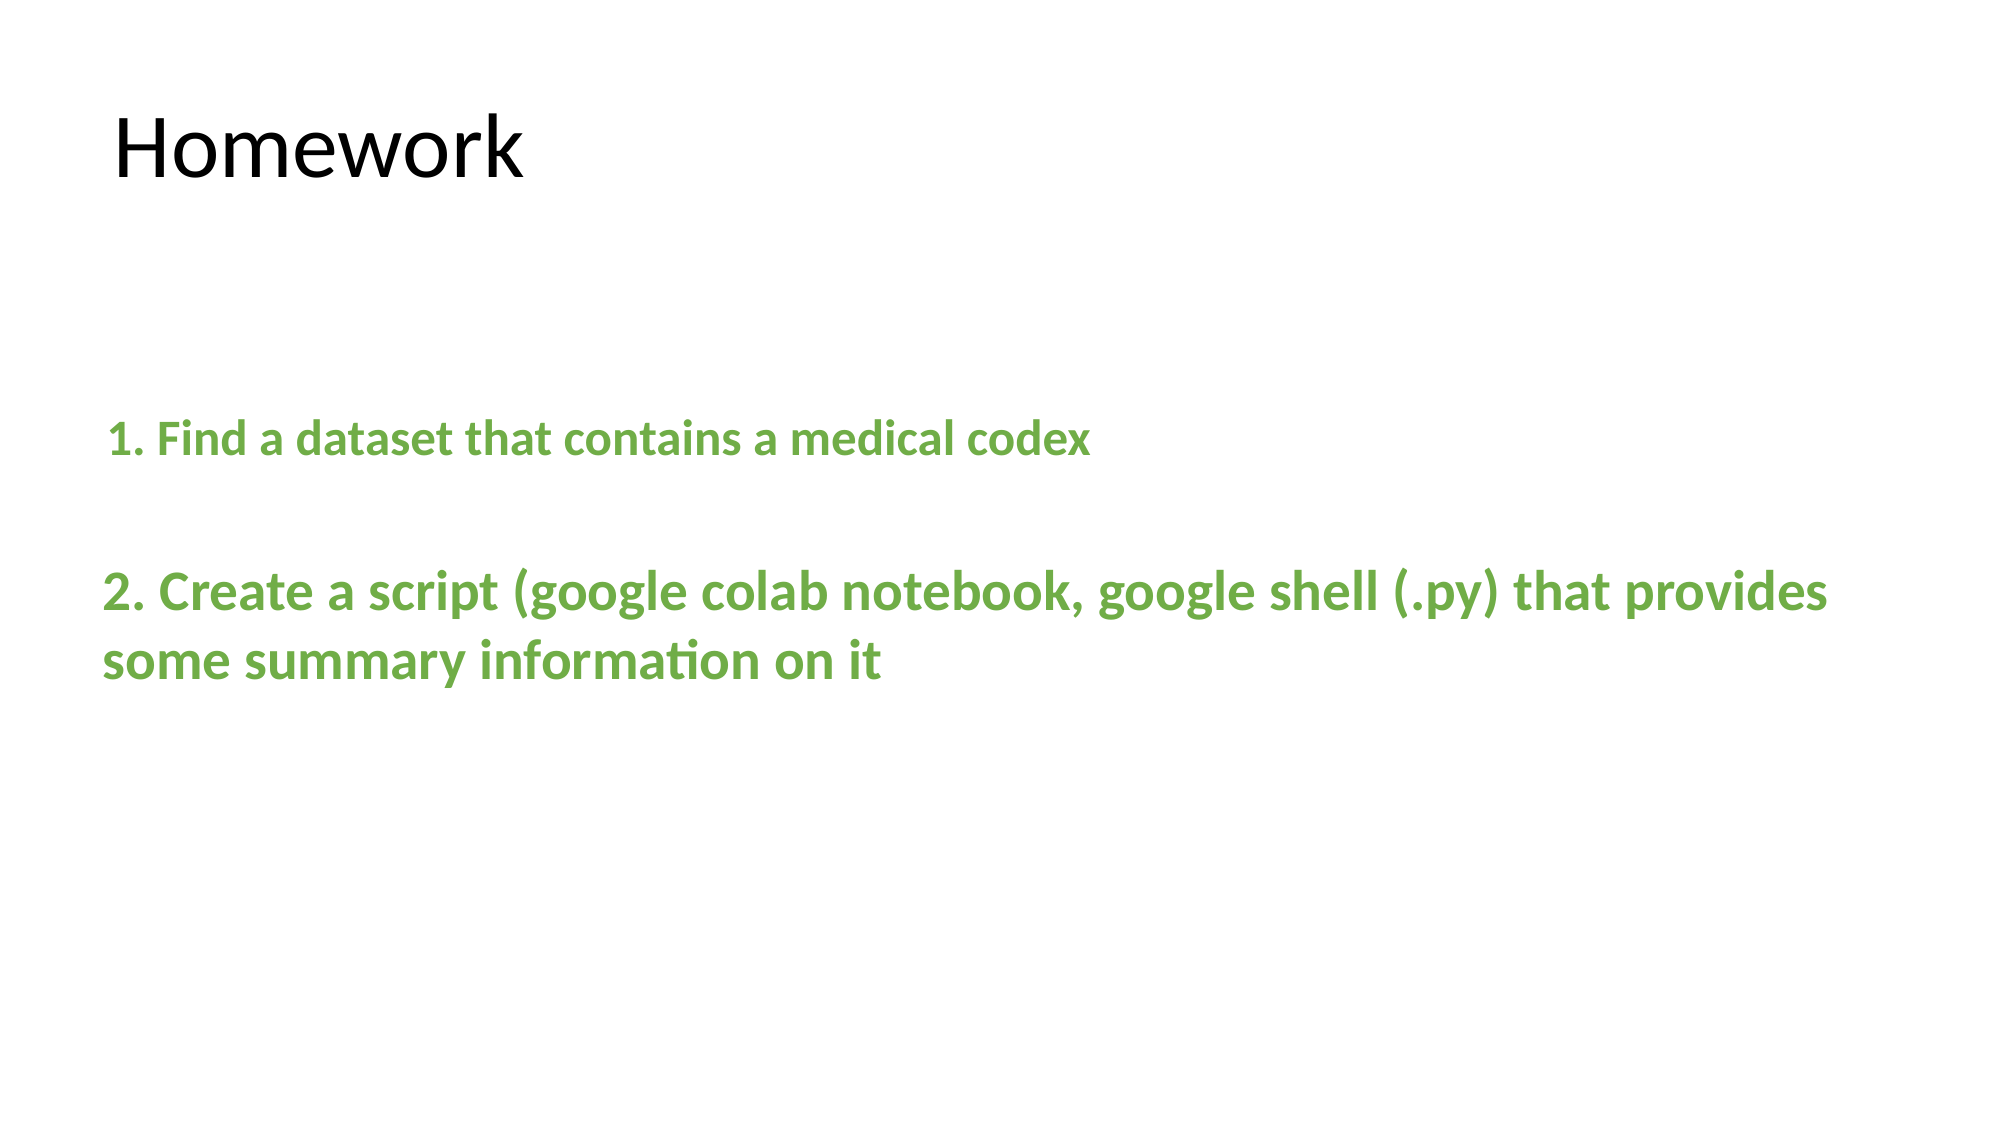

# Homework
1. Find a dataset that contains a medical codex
2. Create a script (google colab notebook, google shell (.py) that provides some summary information on it